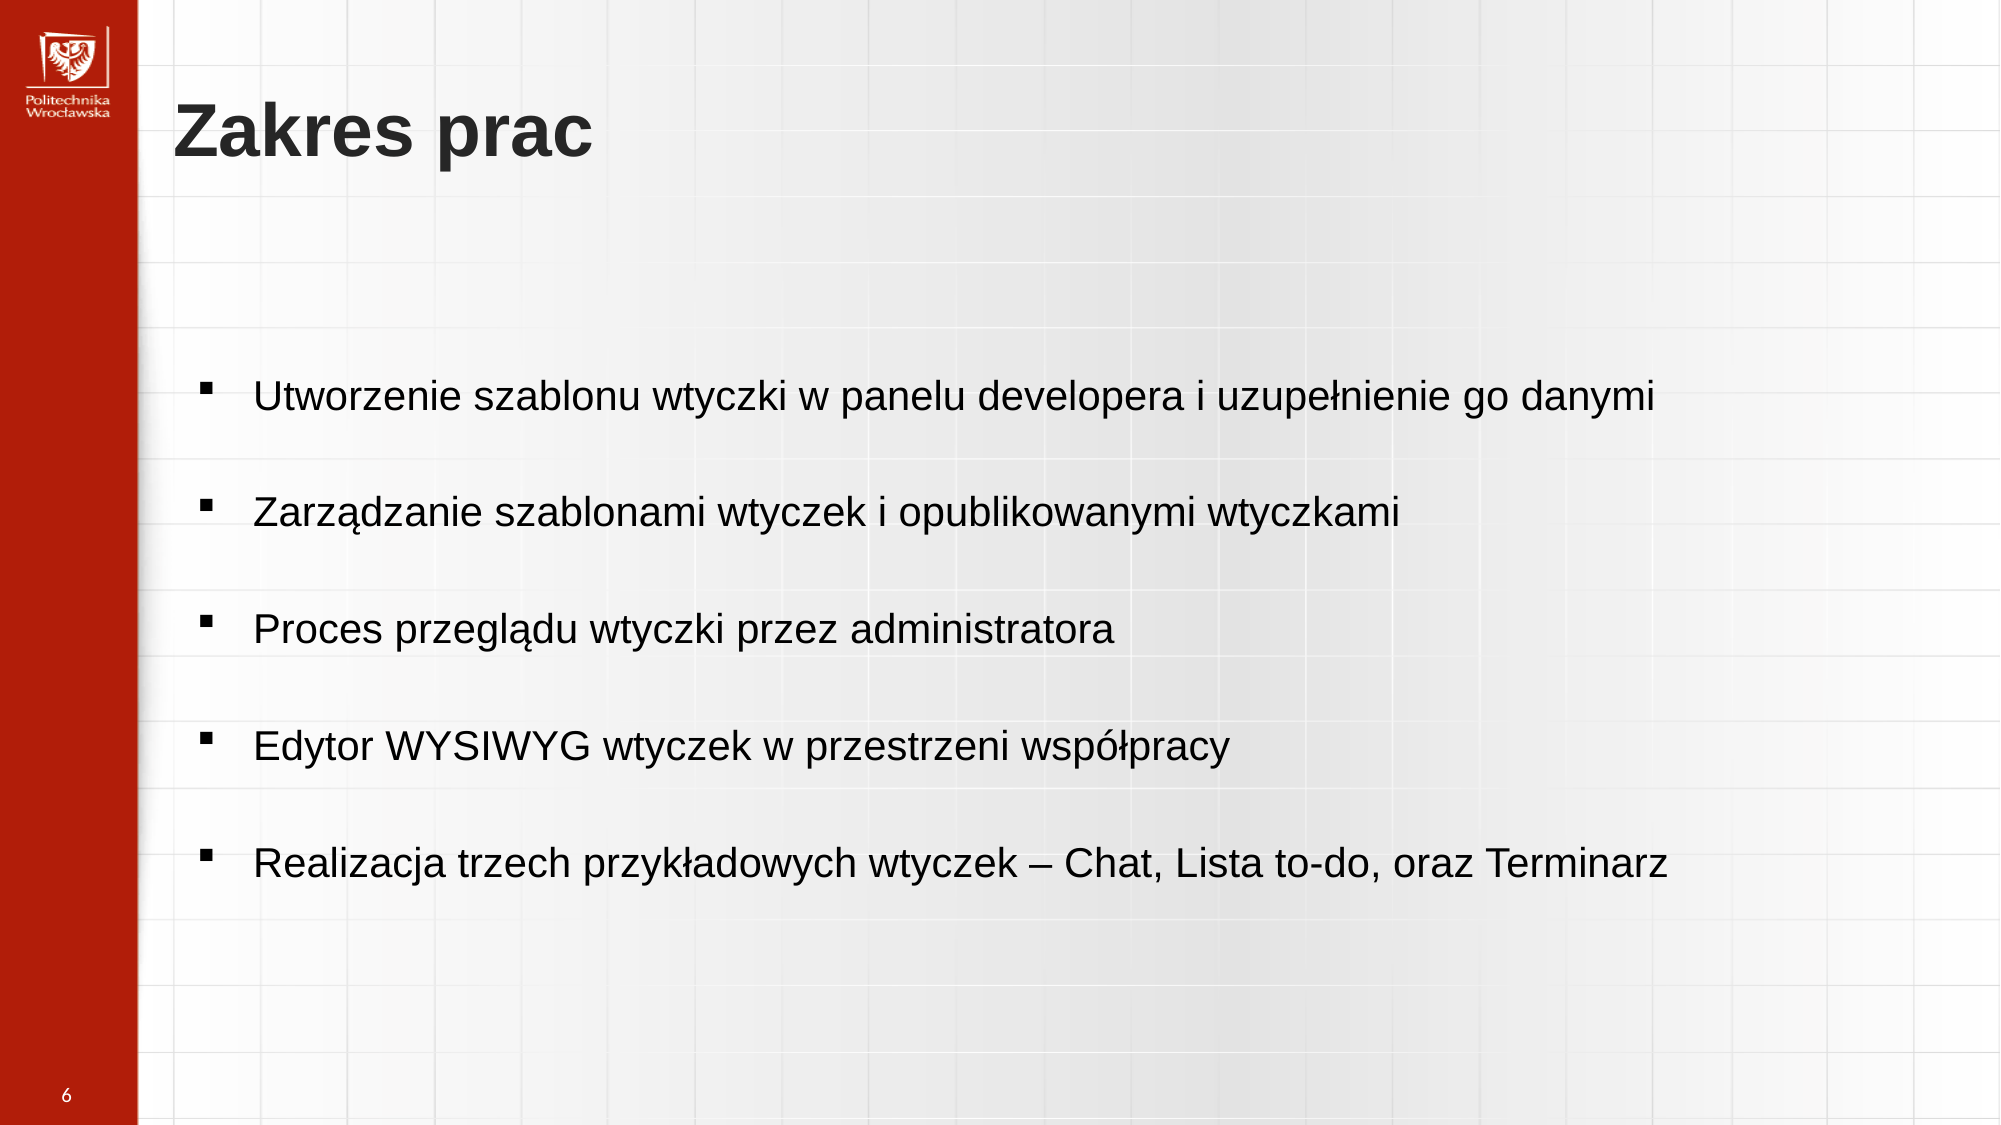

Zakres prac
Utworzenie szablonu wtyczki w panelu developera i uzupełnienie go danymi

Zarządzanie szablonami wtyczek i opublikowanymi wtyczkami

Proces przeglądu wtyczki przez administratora

Edytor WYSIWYG wtyczek w przestrzeni współpracy

Realizacja trzech przykładowych wtyczek – Chat, Lista to-do, oraz Terminarz